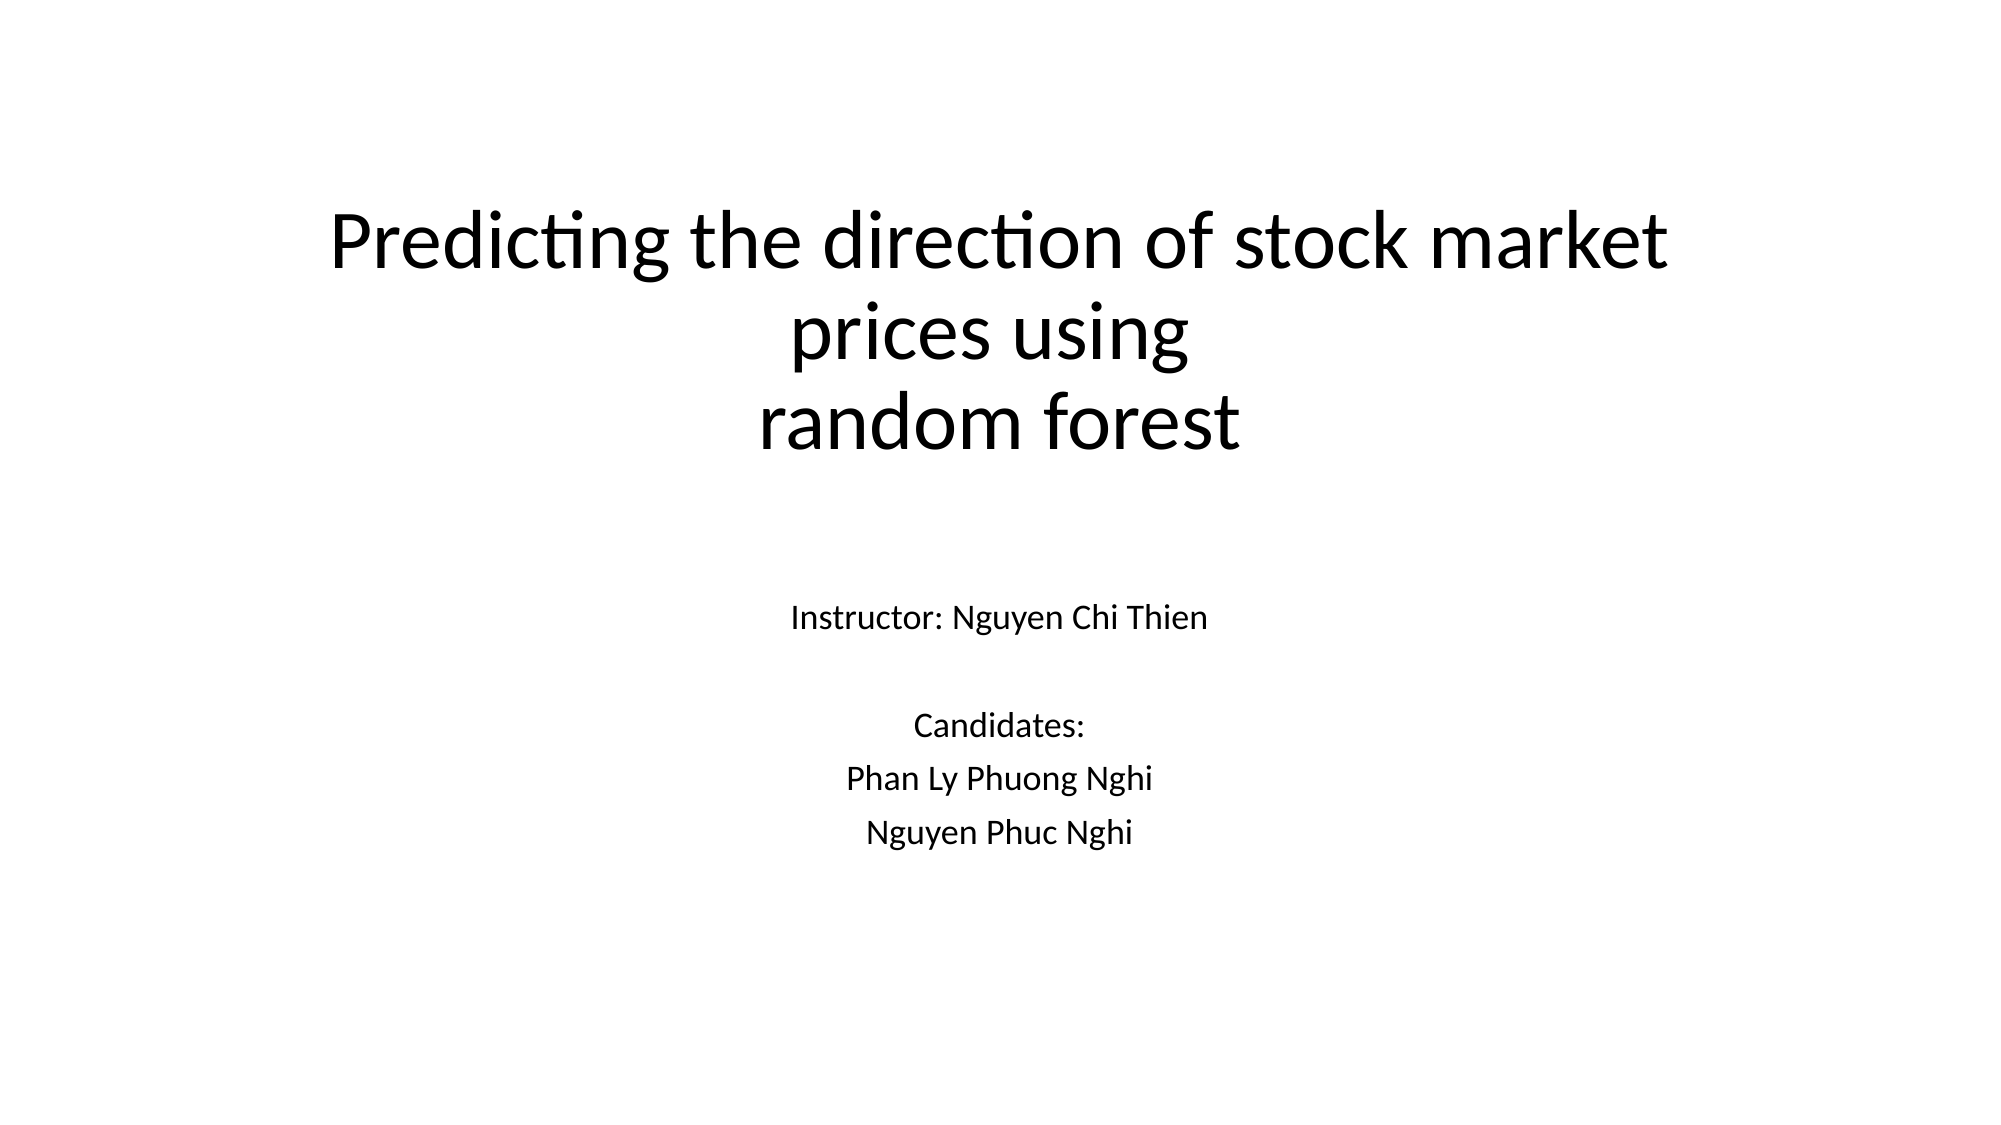

# Predicting the direction of stock market prices using random forest
Instructor: Nguyen Chi Thien

Candidates:
Phan Ly Phuong Nghi
Nguyen Phuc Nghi